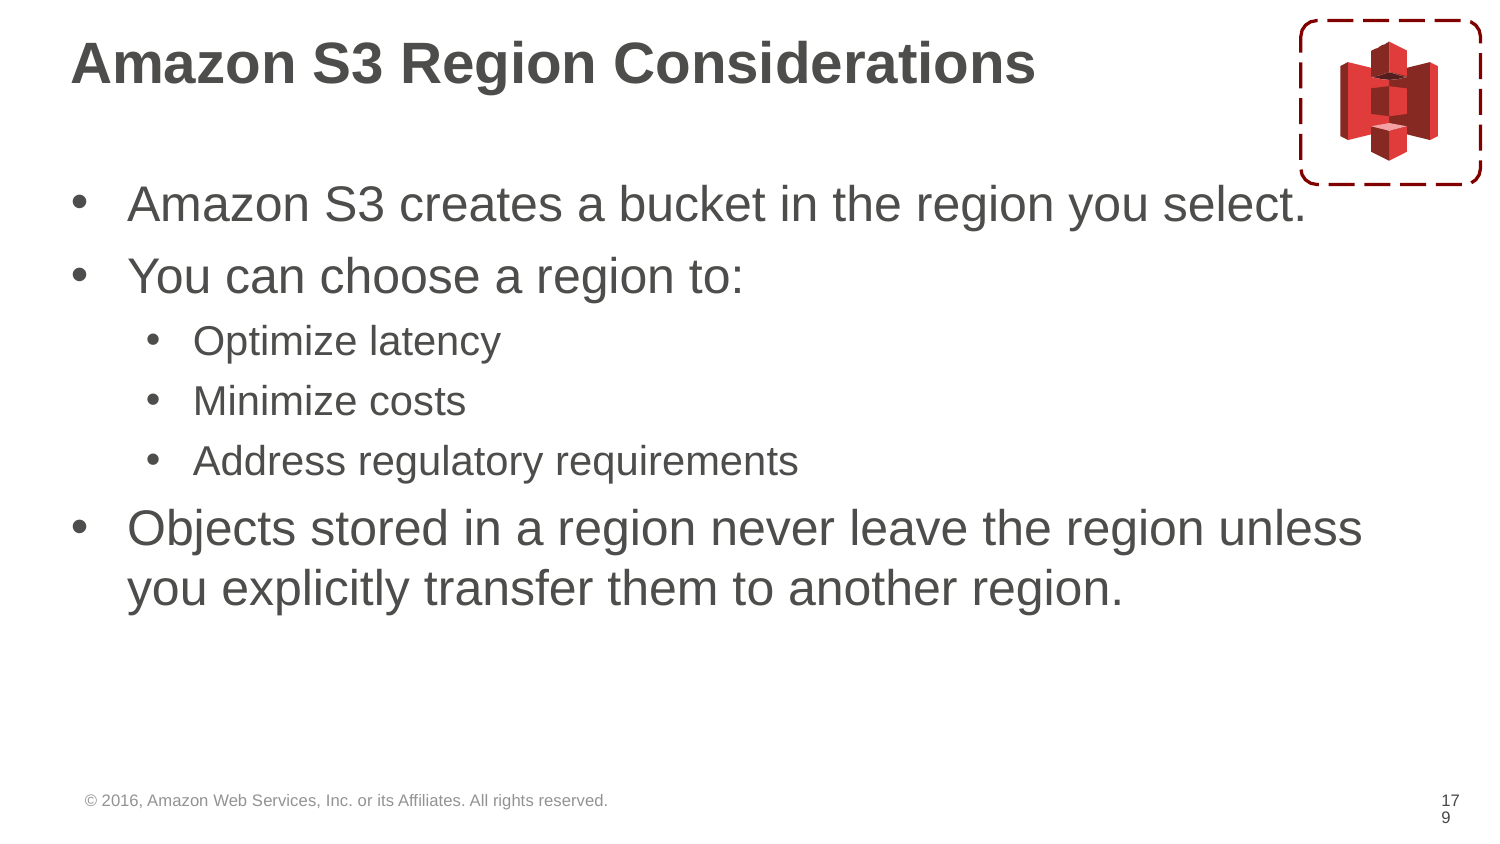

# Amazon S3 Region Considerations
Amazon S3 creates a bucket in the region you select.
You can choose a region to:
Optimize latency
Minimize costs
Address regulatory requirements
Objects stored in a region never leave the region unless
you explicitly transfer them to another region.
© 2016, Amazon Web Services, Inc. or its Affiliates. All rights reserved.
179